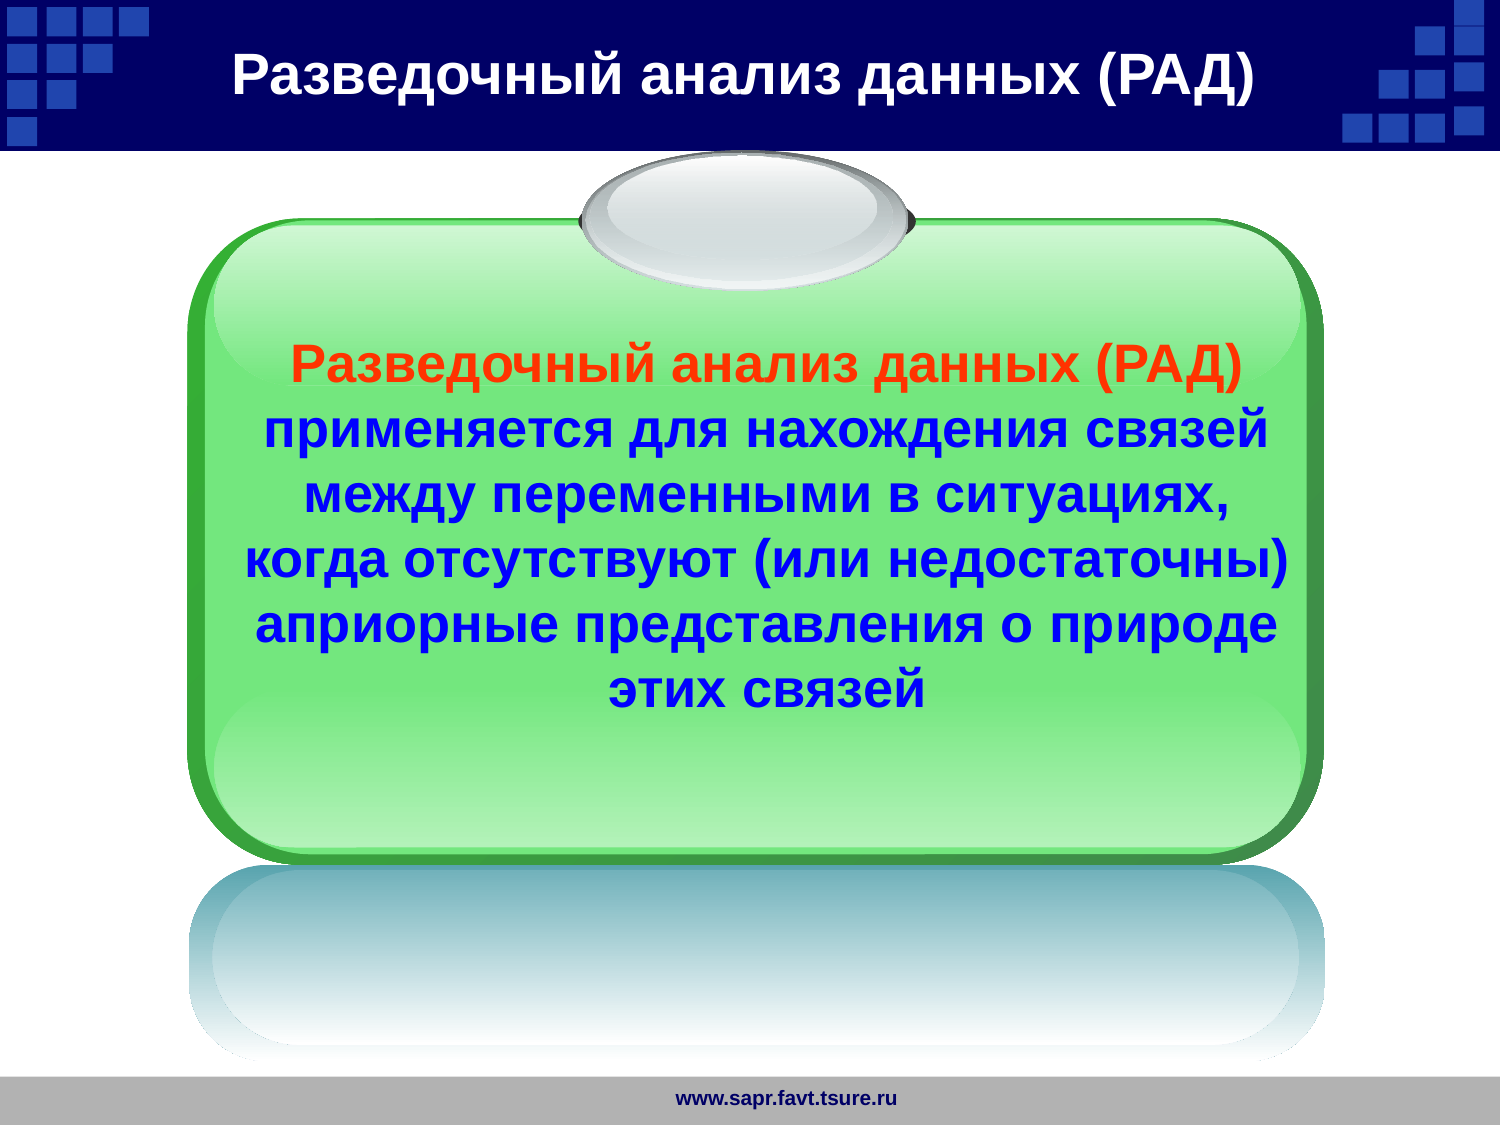

Разведочный анализ данных (РАД)

Разведочный анализ данных (РАД) применяется для нахождения связей между переменными в ситуациях, когда отсутствуют (или недостаточны) априорные представления о природе этих связей

www.sapr.favt.tsure.ru